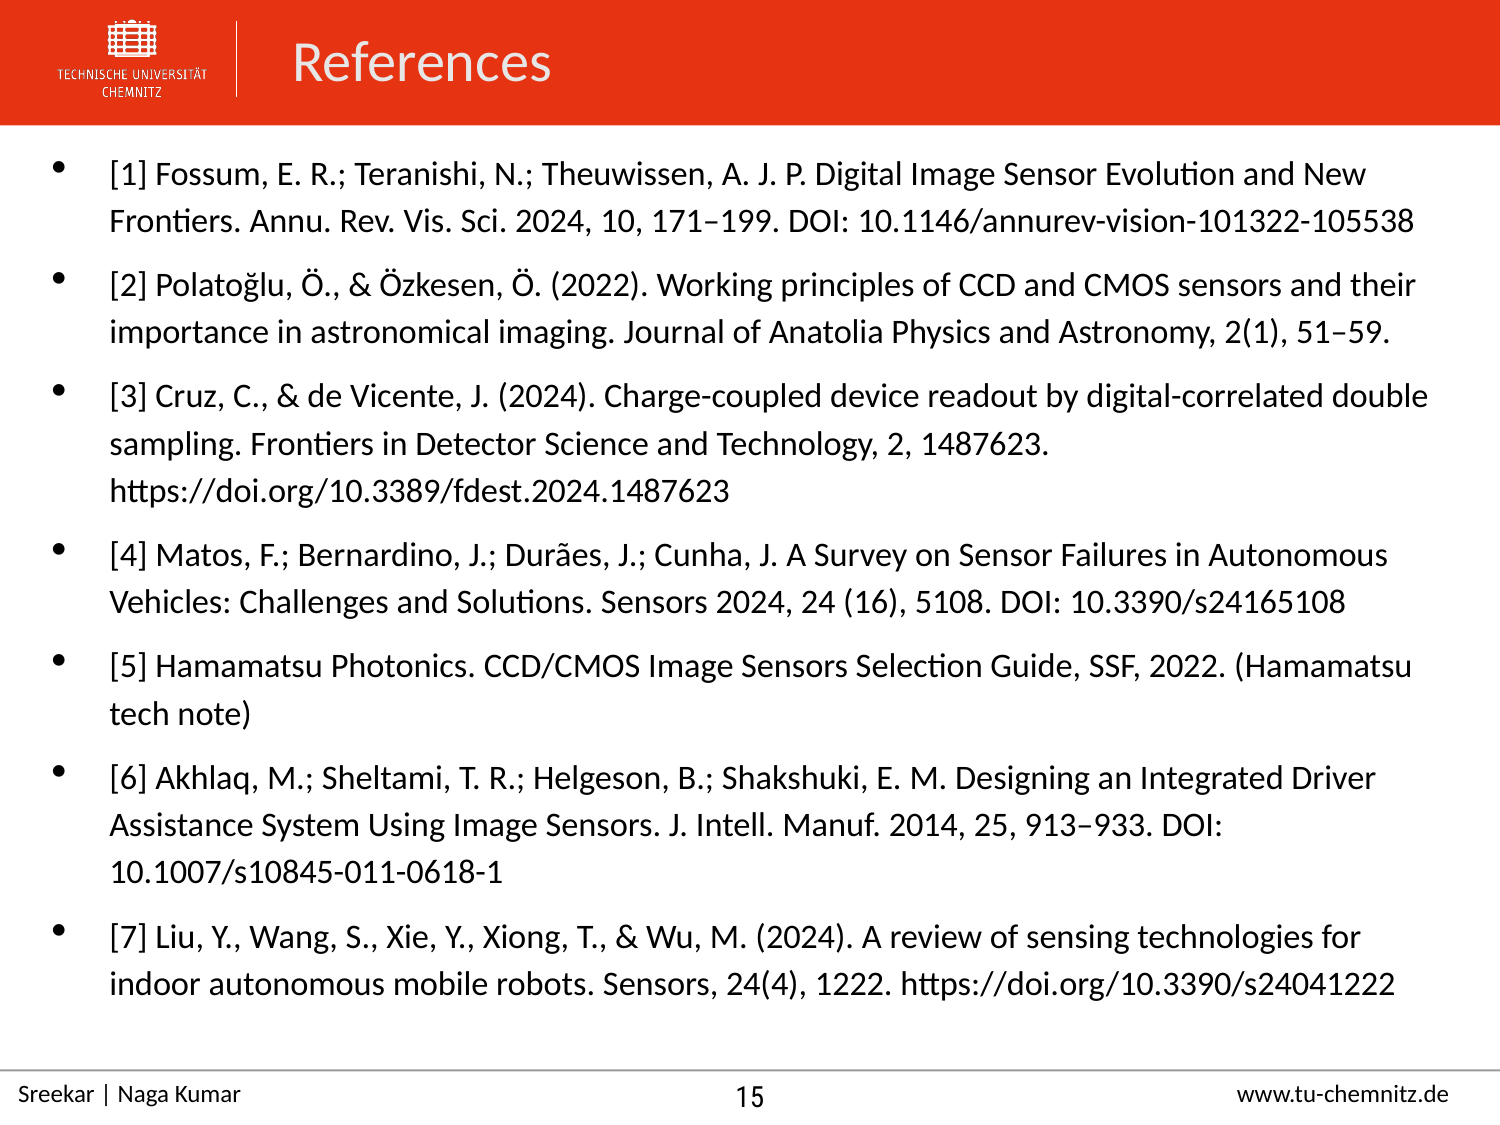

References
[1] Fossum, E. R.; Teranishi, N.; Theuwissen, A. J. P. Digital Image Sensor Evolution and New Frontiers. Annu. Rev. Vis. Sci. 2024, 10, 171–199. DOI: 10.1146/annurev-vision-101322-105538
[2] Polatoğlu, Ö., & Özkesen, Ö. (2022). Working principles of CCD and CMOS sensors and their importance in astronomical imaging. Journal of Anatolia Physics and Astronomy, 2(1), 51–59.
[3] Cruz, C., & de Vicente, J. (2024). Charge-coupled device readout by digital-correlated double sampling. Frontiers in Detector Science and Technology, 2, 1487623. https://doi.org/10.3389/fdest.2024.1487623
[4] Matos, F.; Bernardino, J.; Durães, J.; Cunha, J. A Survey on Sensor Failures in Autonomous Vehicles: Challenges and Solutions. Sensors 2024, 24 (16), 5108. DOI: 10.3390/s24165108
[5] Hamamatsu Photonics. CCD/CMOS Image Sensors Selection Guide, SSF, 2022. (Hamamatsu tech note)
[6] Akhlaq, M.; Sheltami, T. R.; Helgeson, B.; Shakshuki, E. M. Designing an Integrated Driver Assistance System Using Image Sensors. J. Intell. Manuf. 2014, 25, 913–933. DOI: 10.1007/s10845-011-0618-1
[7] Liu, Y., Wang, S., Xie, Y., Xiong, T., & Wu, M. (2024). A review of sensing technologies for indoor autonomous mobile robots. Sensors, 24(4), 1222. https://doi.org/10.3390/s24041222